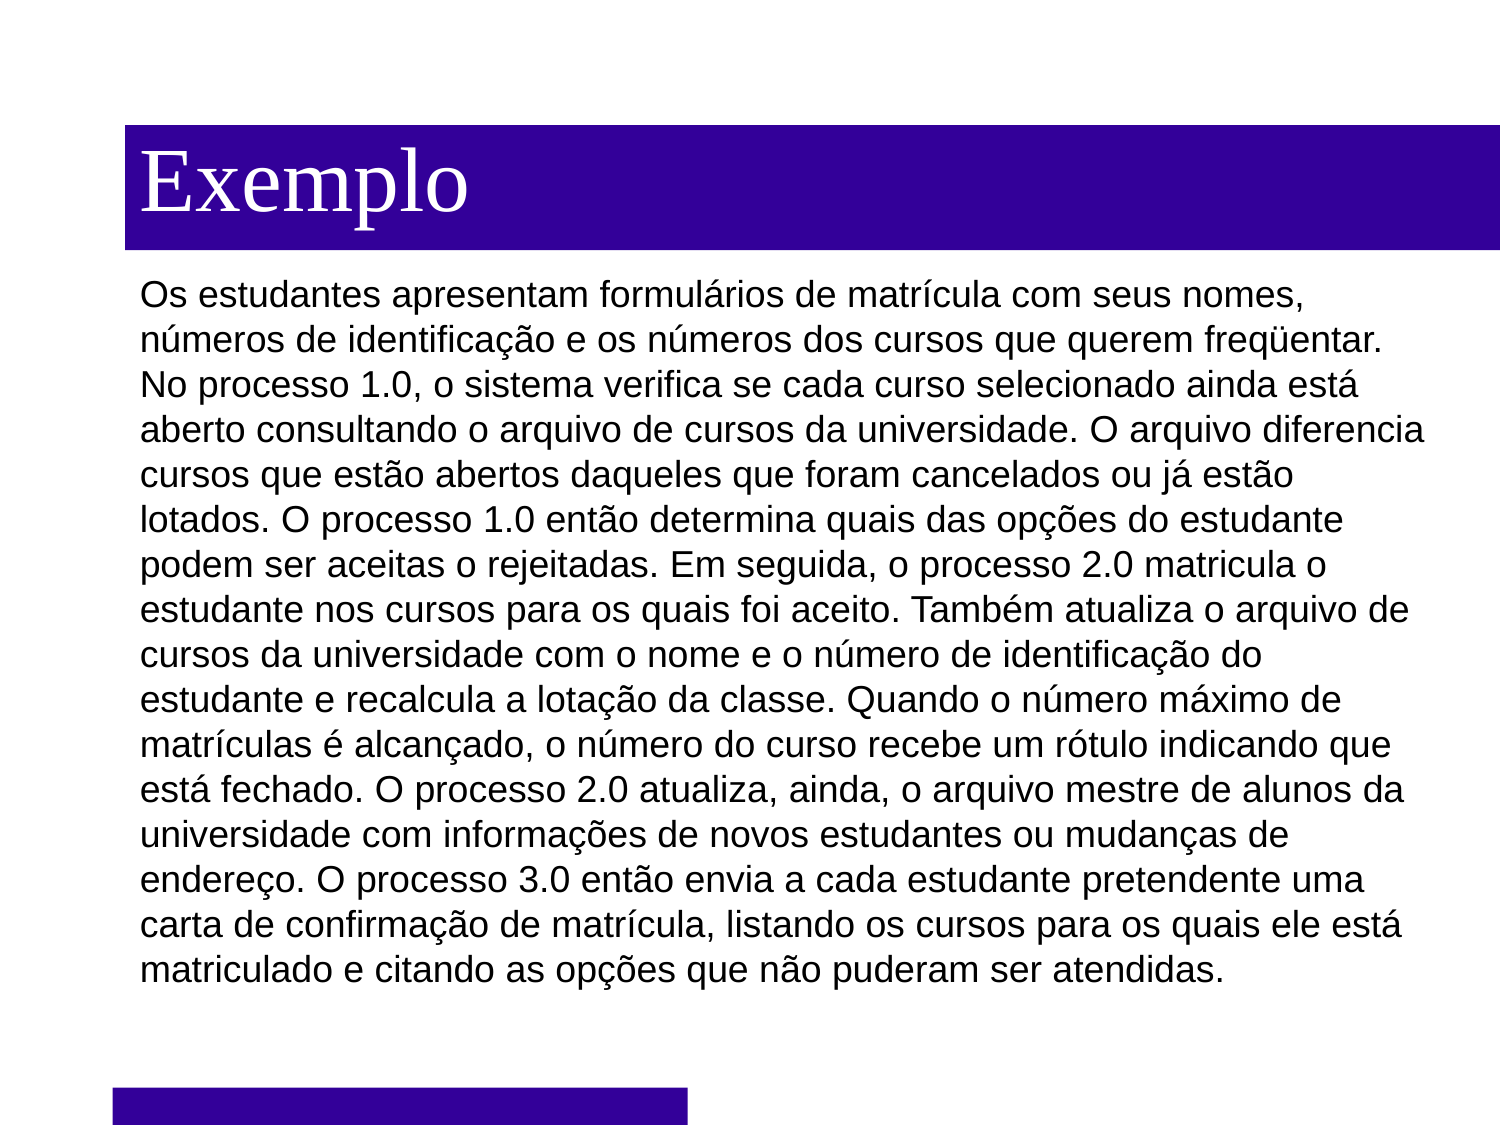

Exemplo
Os estudantes apresentam formulários de matrícula com seus nomes, números de identificação e os números dos cursos que querem freqüentar. No processo 1.0, o sistema verifica se cada curso selecionado ainda está aberto consultando o arquivo de cursos da universidade. O arquivo diferencia cursos que estão abertos daqueles que foram cancelados ou já estão lotados. O processo 1.0 então determina quais das opções do estudante podem ser aceitas o rejeitadas. Em seguida, o processo 2.0 matricula o estudante nos cursos para os quais foi aceito. Também atualiza o arquivo de cursos da universidade com o nome e o número de identificação do estudante e recalcula a lotação da classe. Quando o número máximo de matrículas é alcançado, o número do curso recebe um rótulo indicando que está fechado. O processo 2.0 atualiza, ainda, o arquivo mestre de alunos da universidade com informações de novos estudantes ou mudanças de endereço. O processo 3.0 então envia a cada estudante pretendente uma carta de confirmação de matrícula, listando os cursos para os quais ele está matriculado e citando as opções que não puderam ser atendidas.